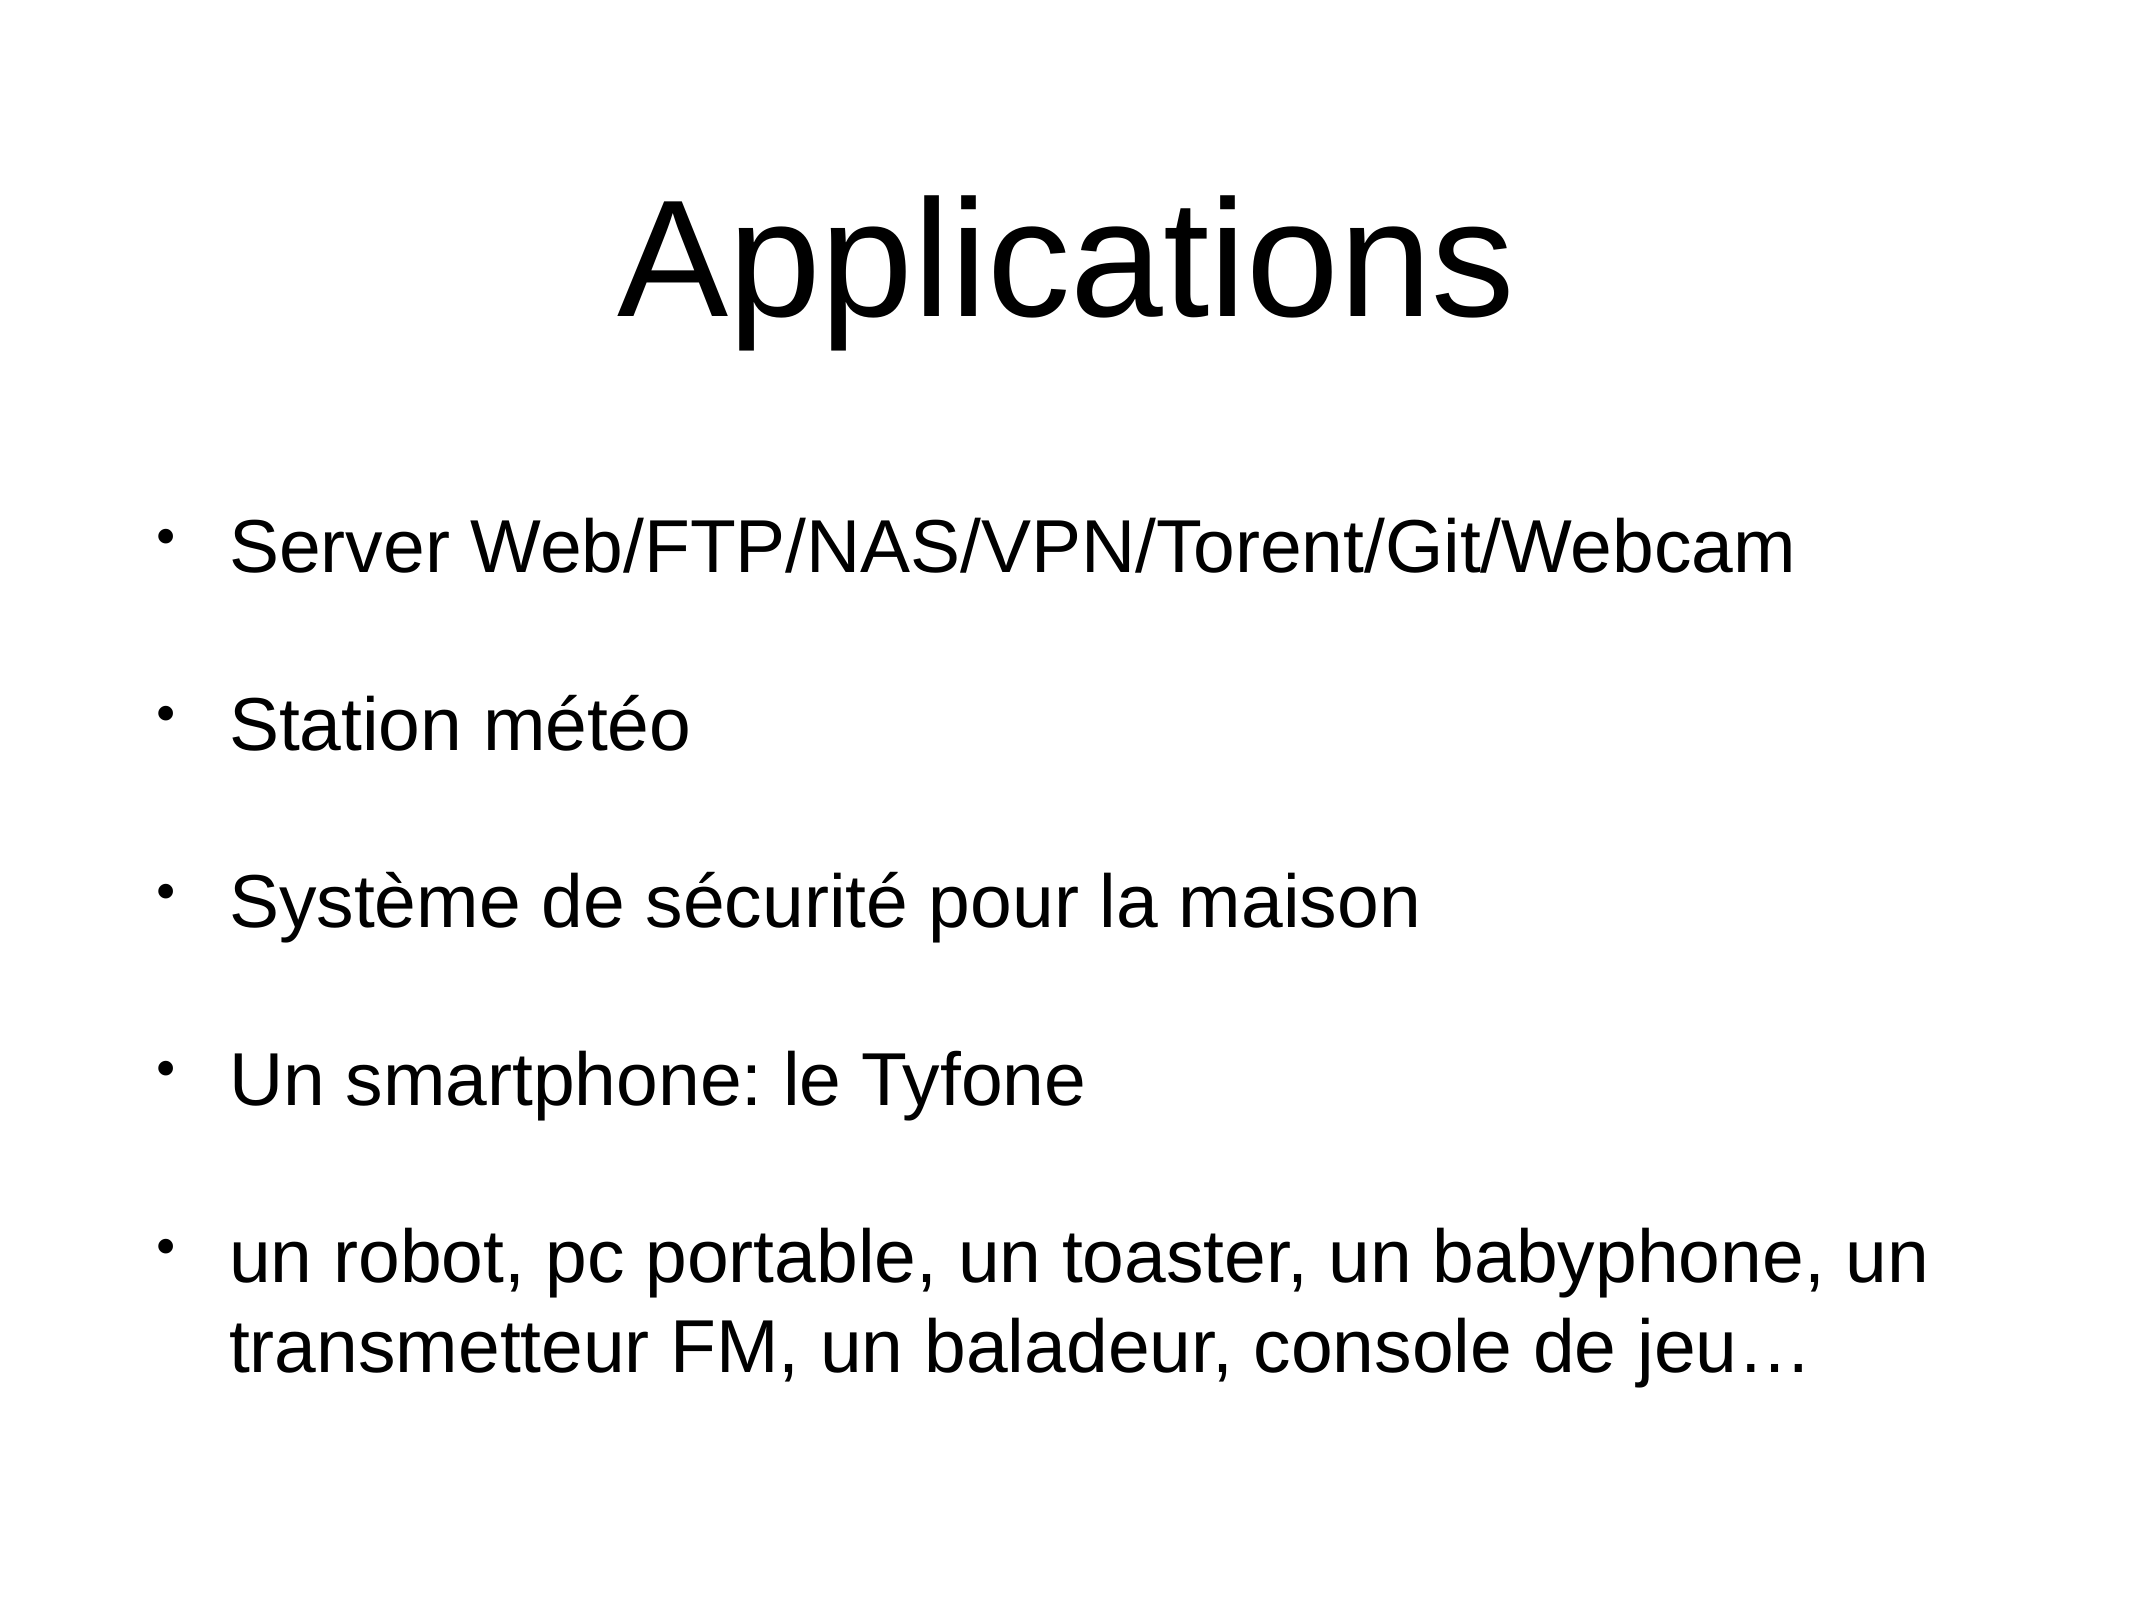

# Applications
Server Web/FTP/NAS/VPN/Torent/Git/Webcam
Station météo
Système de sécurité pour la maison
Un smartphone: le Tyfone
un robot, pc portable, un toaster, un babyphone, un transmetteur FM, un baladeur, console de jeu…